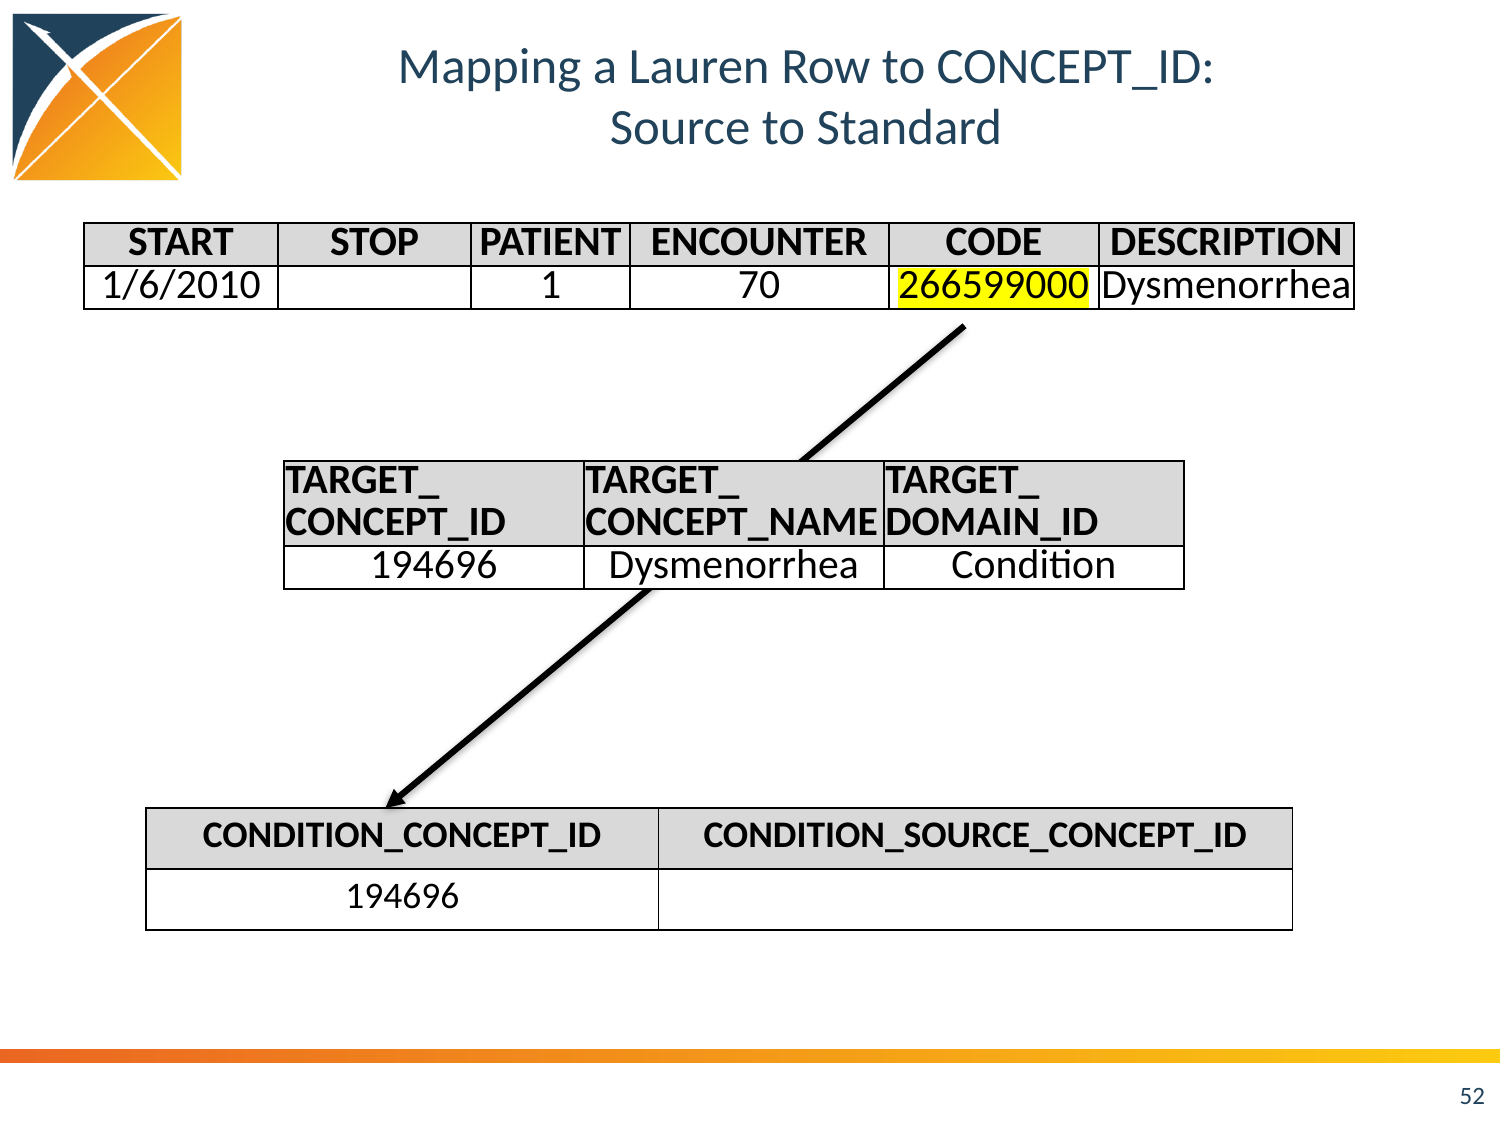

# Mapping a Lauren Row to CONCEPT_ID: Source to Standard

| START | STOP | PATIENT | ENCOUNTER | CODE | DESCRIPTION |
| --- | --- | --- | --- | --- | --- |
| 1/6/2010 |  | 1 | 70 | 266599000 | Dysmenorrhea |
| TARGET\_ CONCEPT\_ID | TARGET\_ CONCEPT\_NAME | TARGET\_ DOMAIN\_ID |
| --- | --- | --- |
| 194696 | Dysmenorrhea | Condition |
| CONDITION\_CONCEPT\_ID | CONDITION\_SOURCE\_CONCEPT\_ID |
| --- | --- |
| 194696 |  |
52